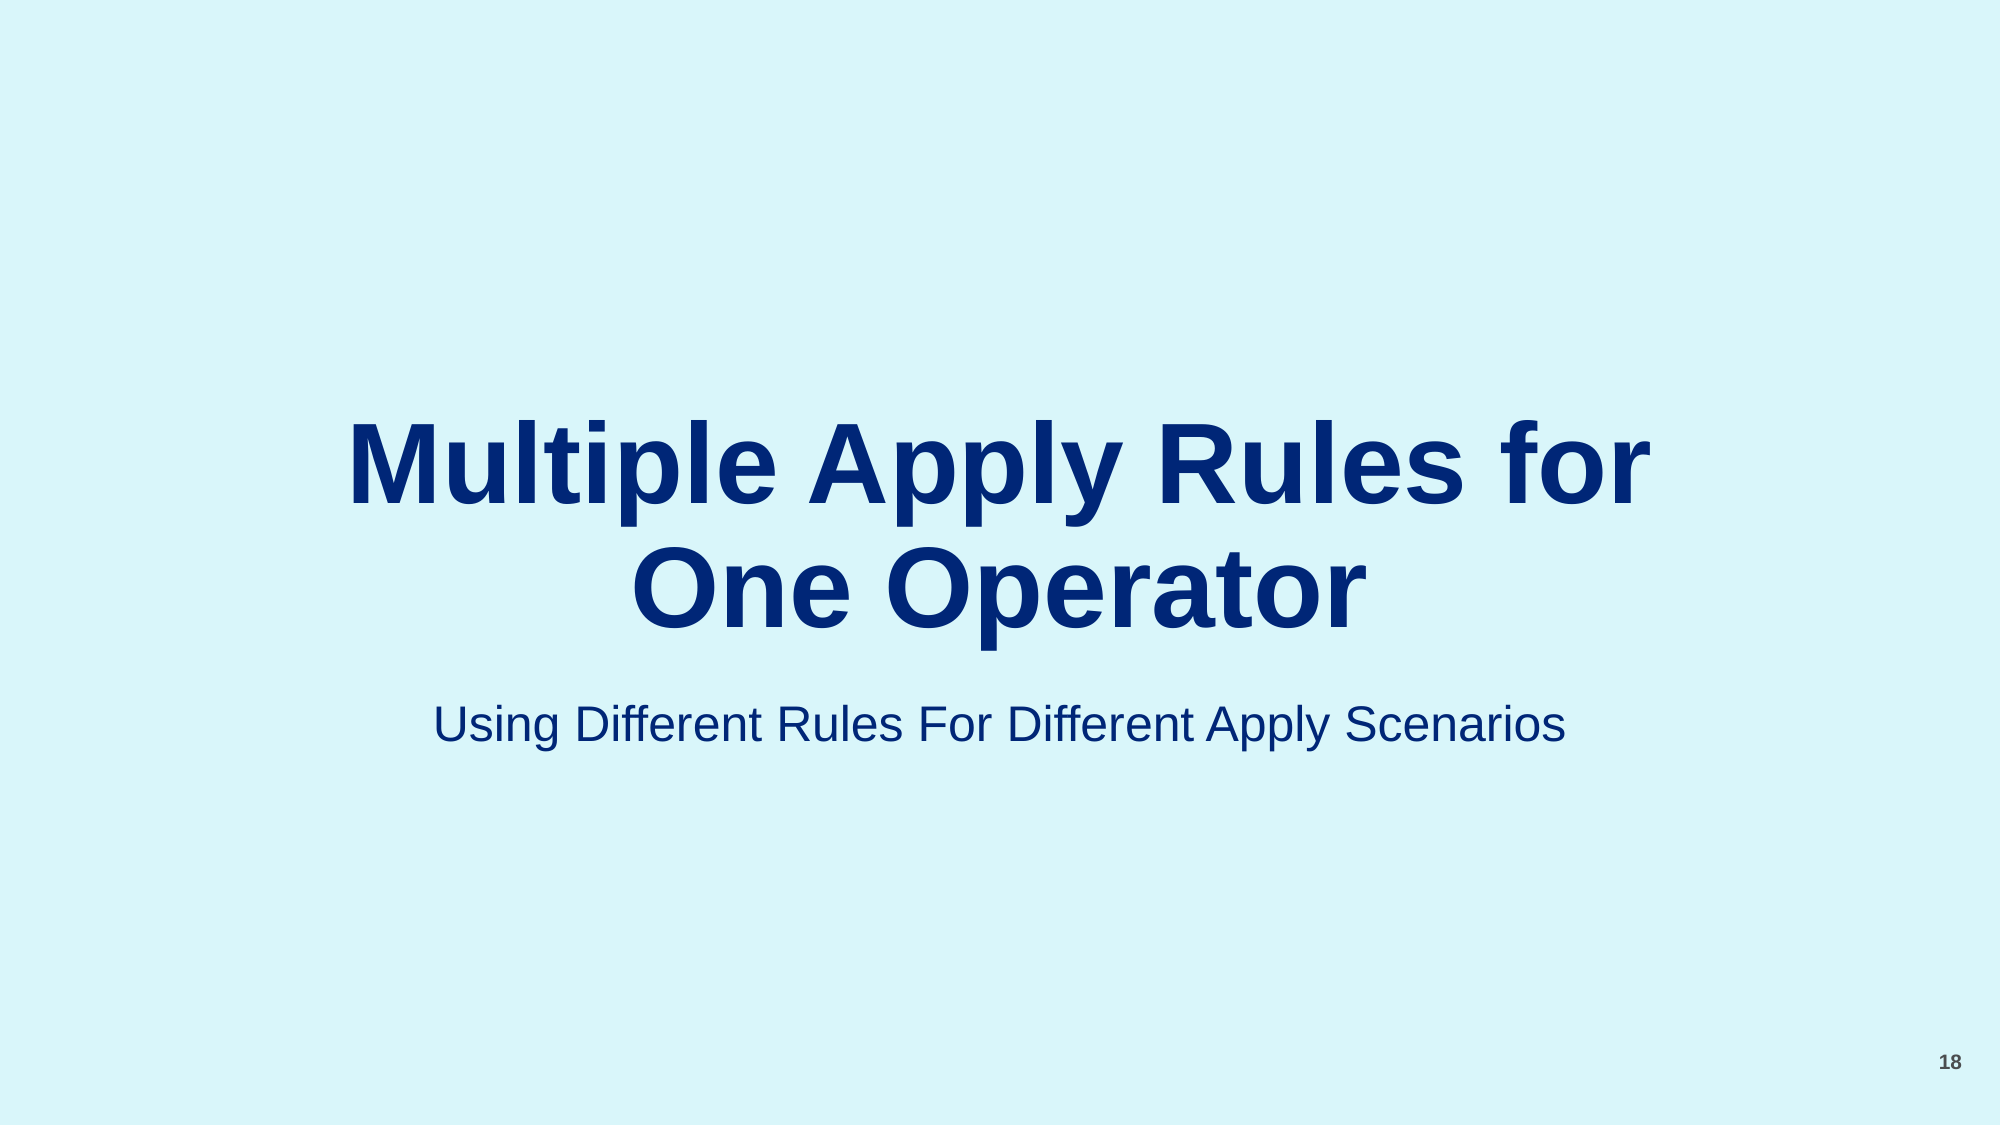

# Multiple Apply Rules for One Operator
Using Different Rules For Different Apply Scenarios